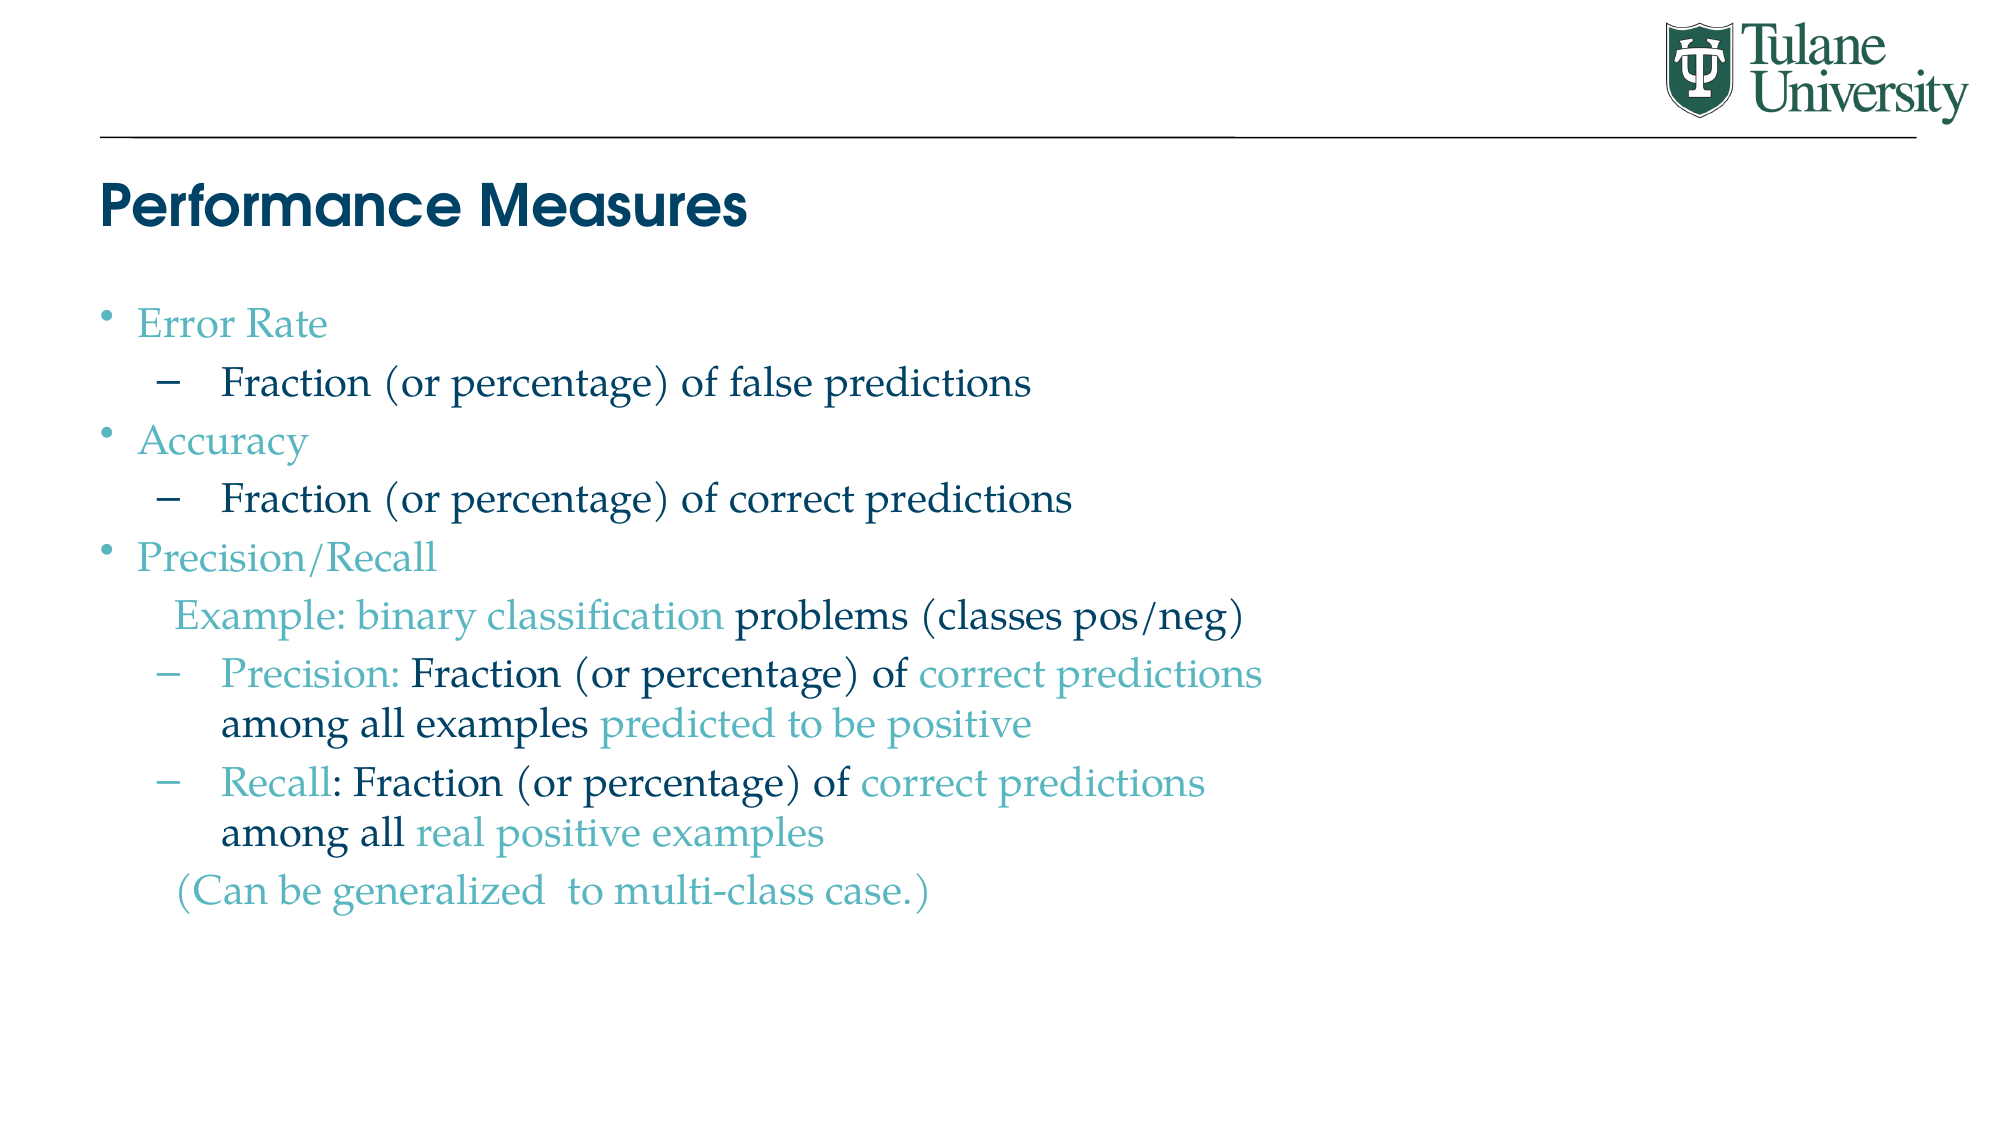

# Performance Measures
Error Rate
Fraction (or percentage) of false predictions
Accuracy
Fraction (or percentage) of correct predictions
Precision/Recall
Example: binary classification problems (classes pos/neg)
Precision: Fraction (or percentage) of correct predictions among all examples predicted to be positive
Recall: Fraction (or percentage) of correct predictions among all real positive examples
(Can be generalized  to multi-class case.)